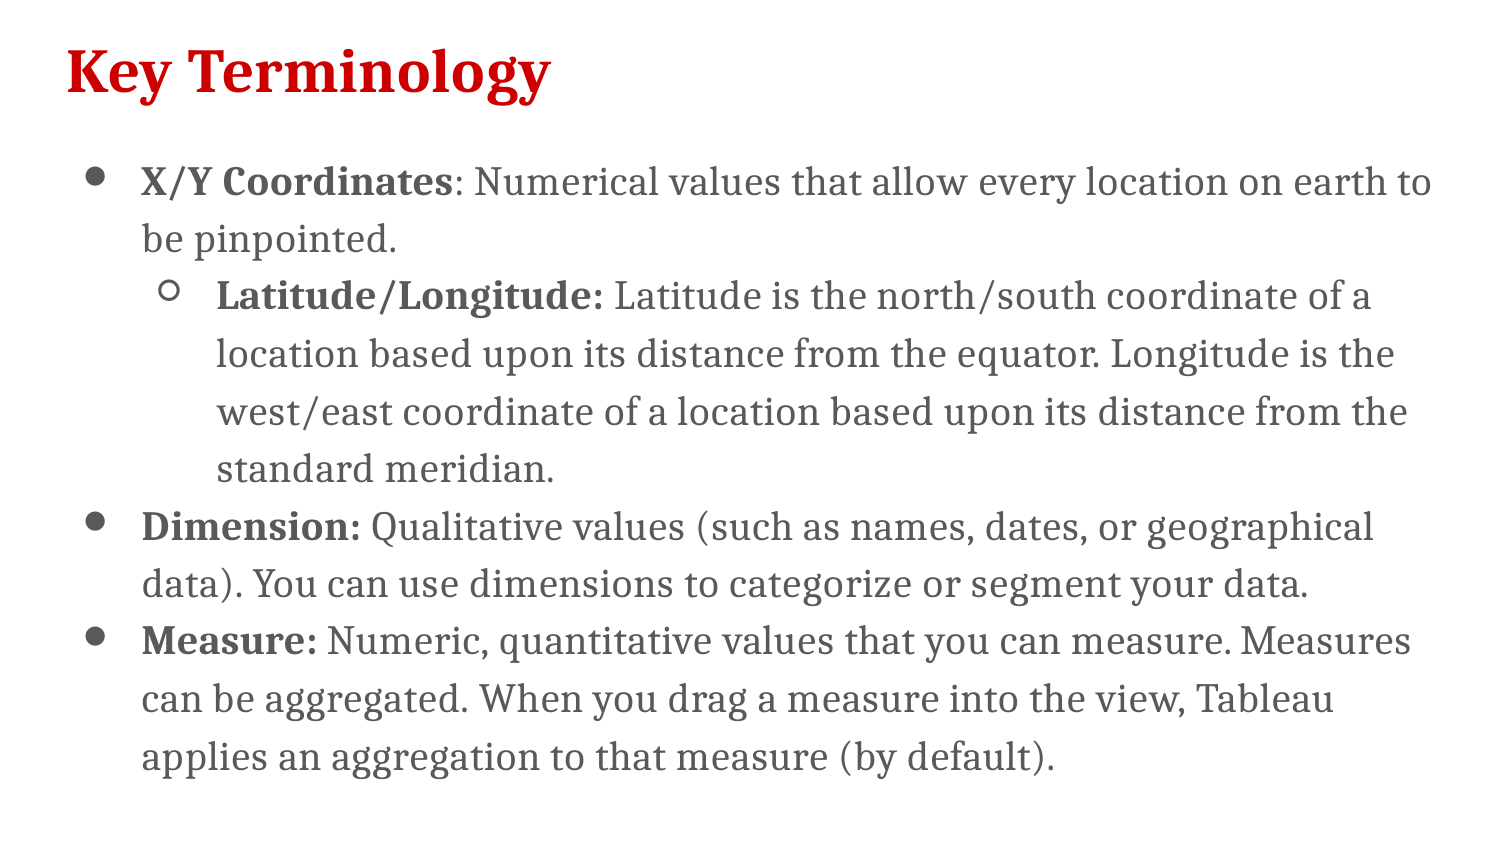

# Key Terminology
X/Y Coordinates: Numerical values that allow every location on earth to be pinpointed.
Latitude/Longitude: Latitude is the north/south coordinate of a location based upon its distance from the equator. Longitude is the west/east coordinate of a location based upon its distance from the standard meridian.
Dimension: Qualitative values (such as names, dates, or geographical data). You can use dimensions to categorize or segment your data.
Measure: Numeric, quantitative values that you can measure. Measures can be aggregated. When you drag a measure into the view, Tableau applies an aggregation to that measure (by default).